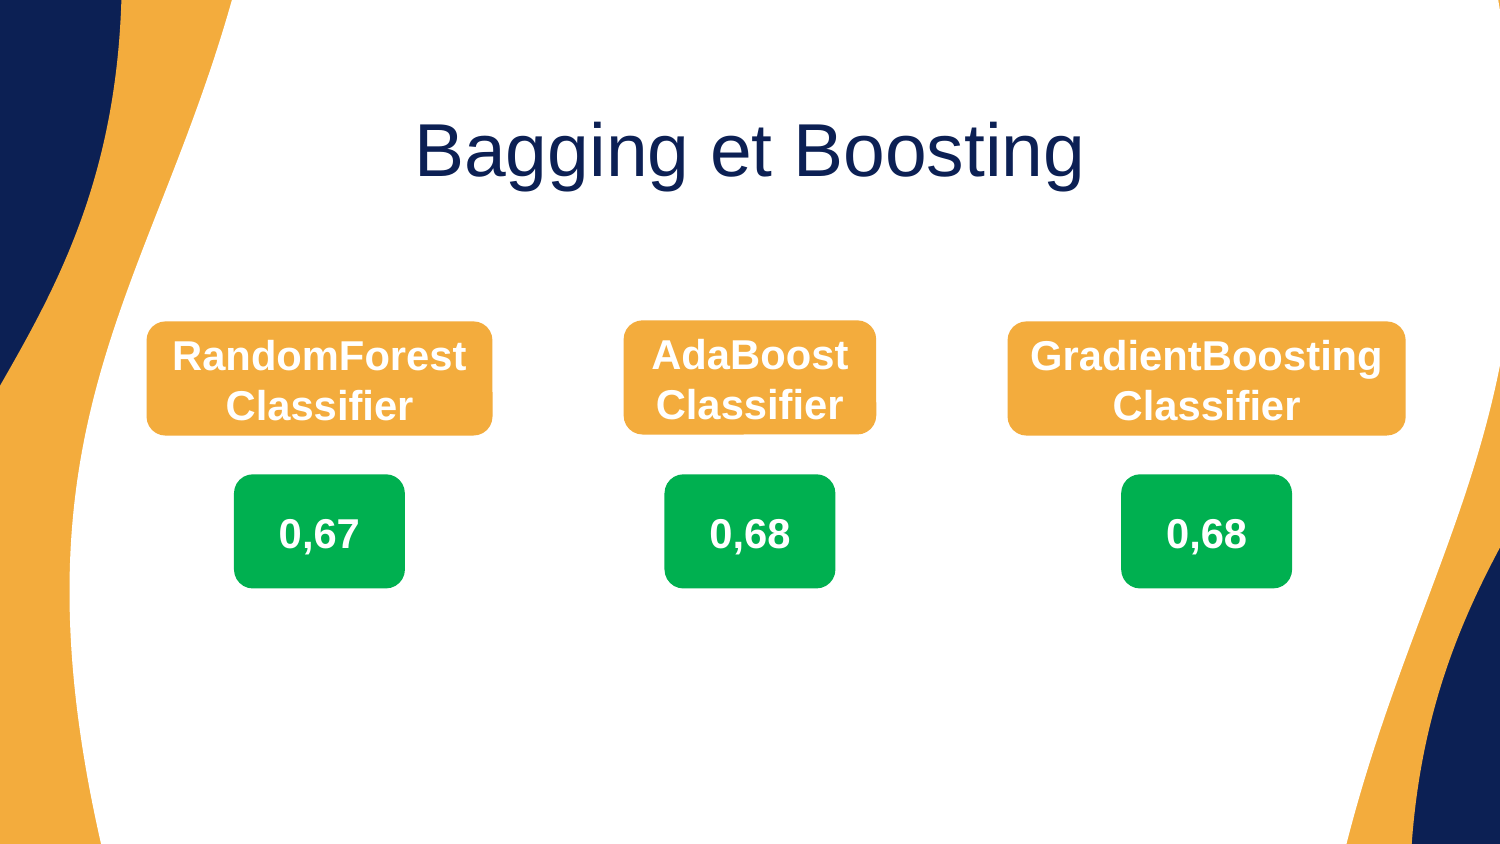

Bagging et Boosting
AdaBoostClassifier
RandomForestClassifier
GradientBoostingClassifier
0,67
0,68
0,68